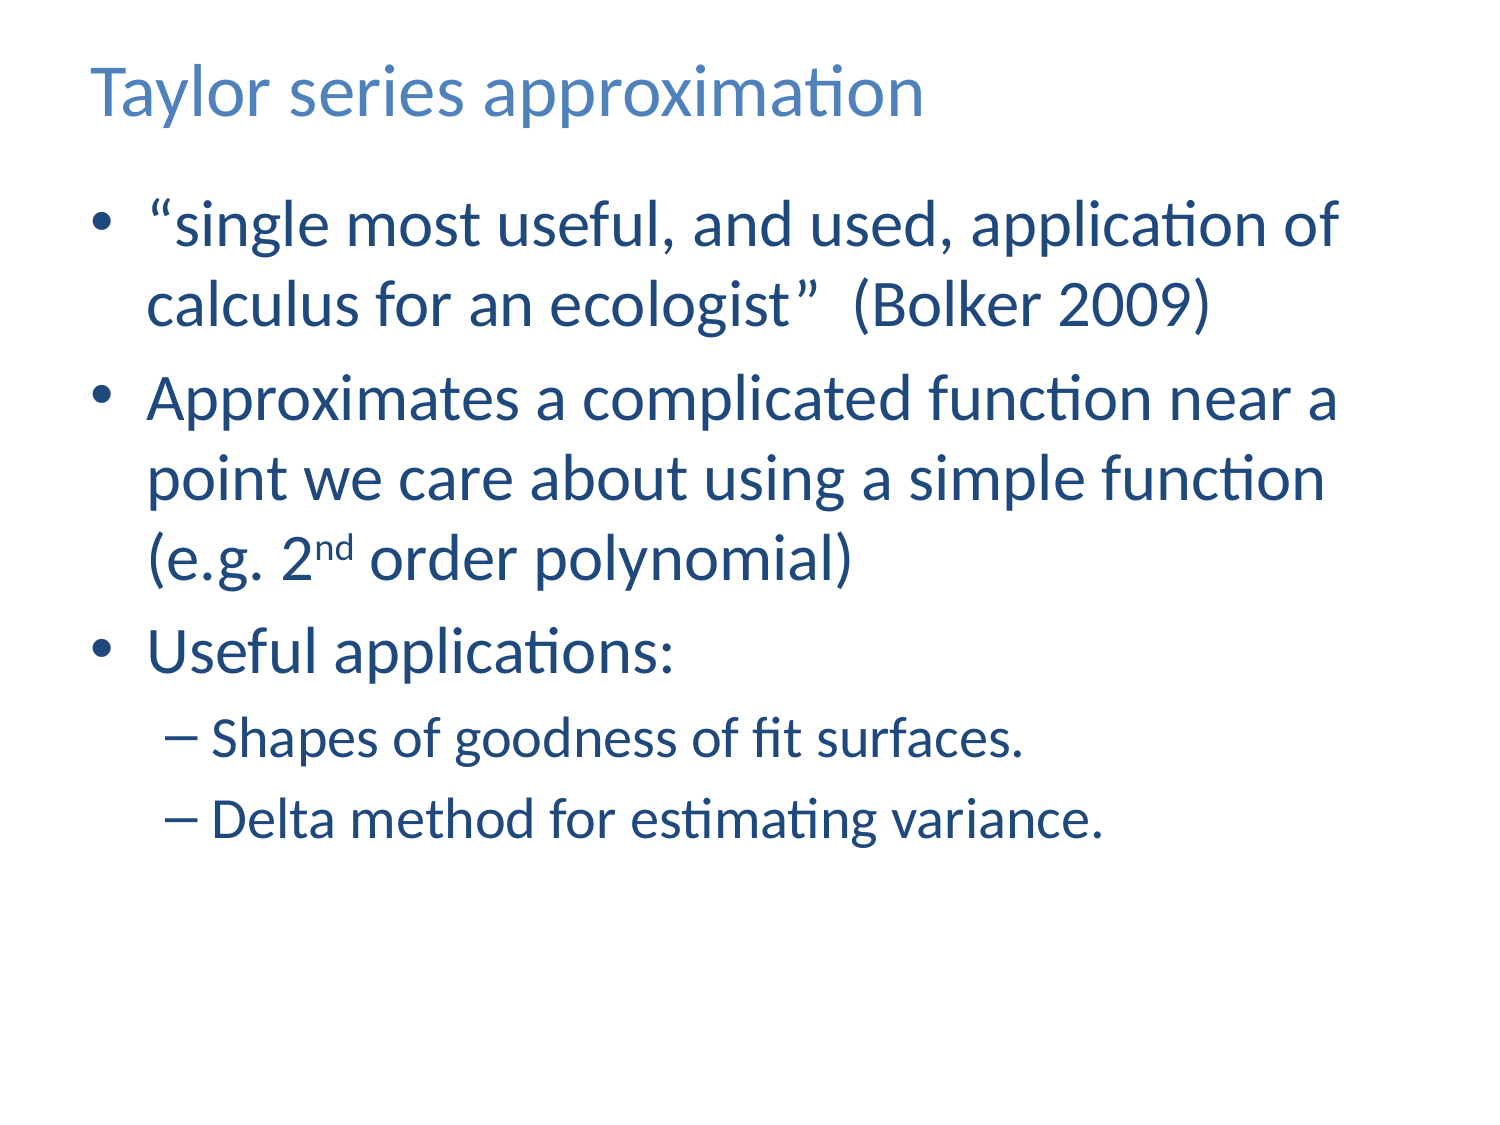

# Taylor series approximation
“single most useful, and used, application of calculus for an ecologist”  (Bolker 2009)
Approximates a complicated function near a point we care about using a simple function (e.g. 2nd order polynomial)
Useful applications:
Shapes of goodness of fit surfaces.
Delta method for estimating variance.